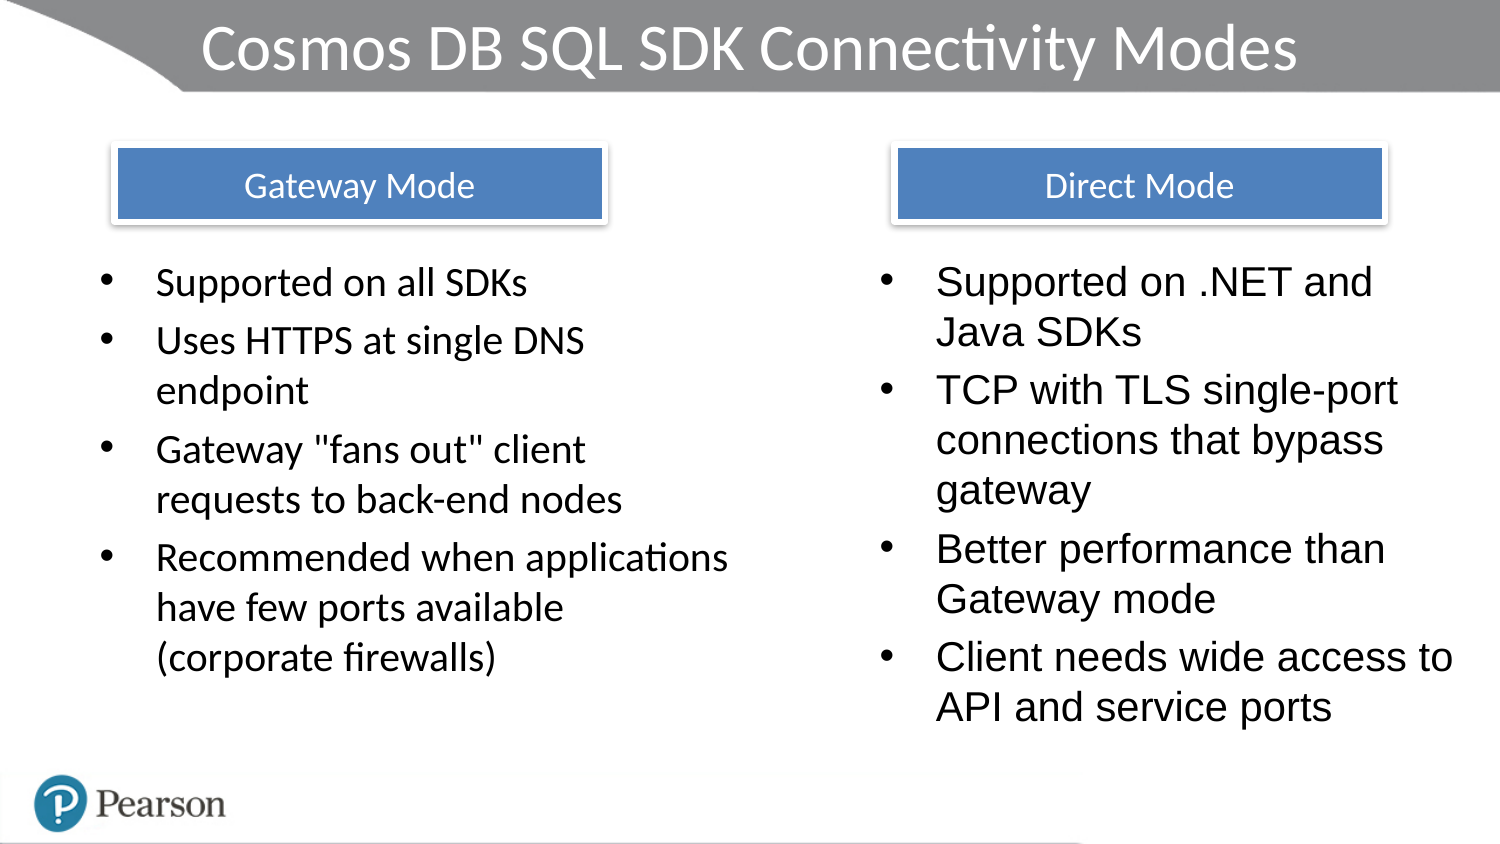

# Cosmos DB SQL SDK Connectivity Modes
Gateway Mode
Direct Mode
Supported on .NET and Java SDKs
TCP with TLS single-port connections that bypass gateway
Better performance than Gateway mode
Client needs wide access to API and service ports

Supported on all SDKs
Uses HTTPS at single DNS endpoint
Gateway "fans out" client requests to back-end nodes
Recommended when applications have few ports available (corporate firewalls)